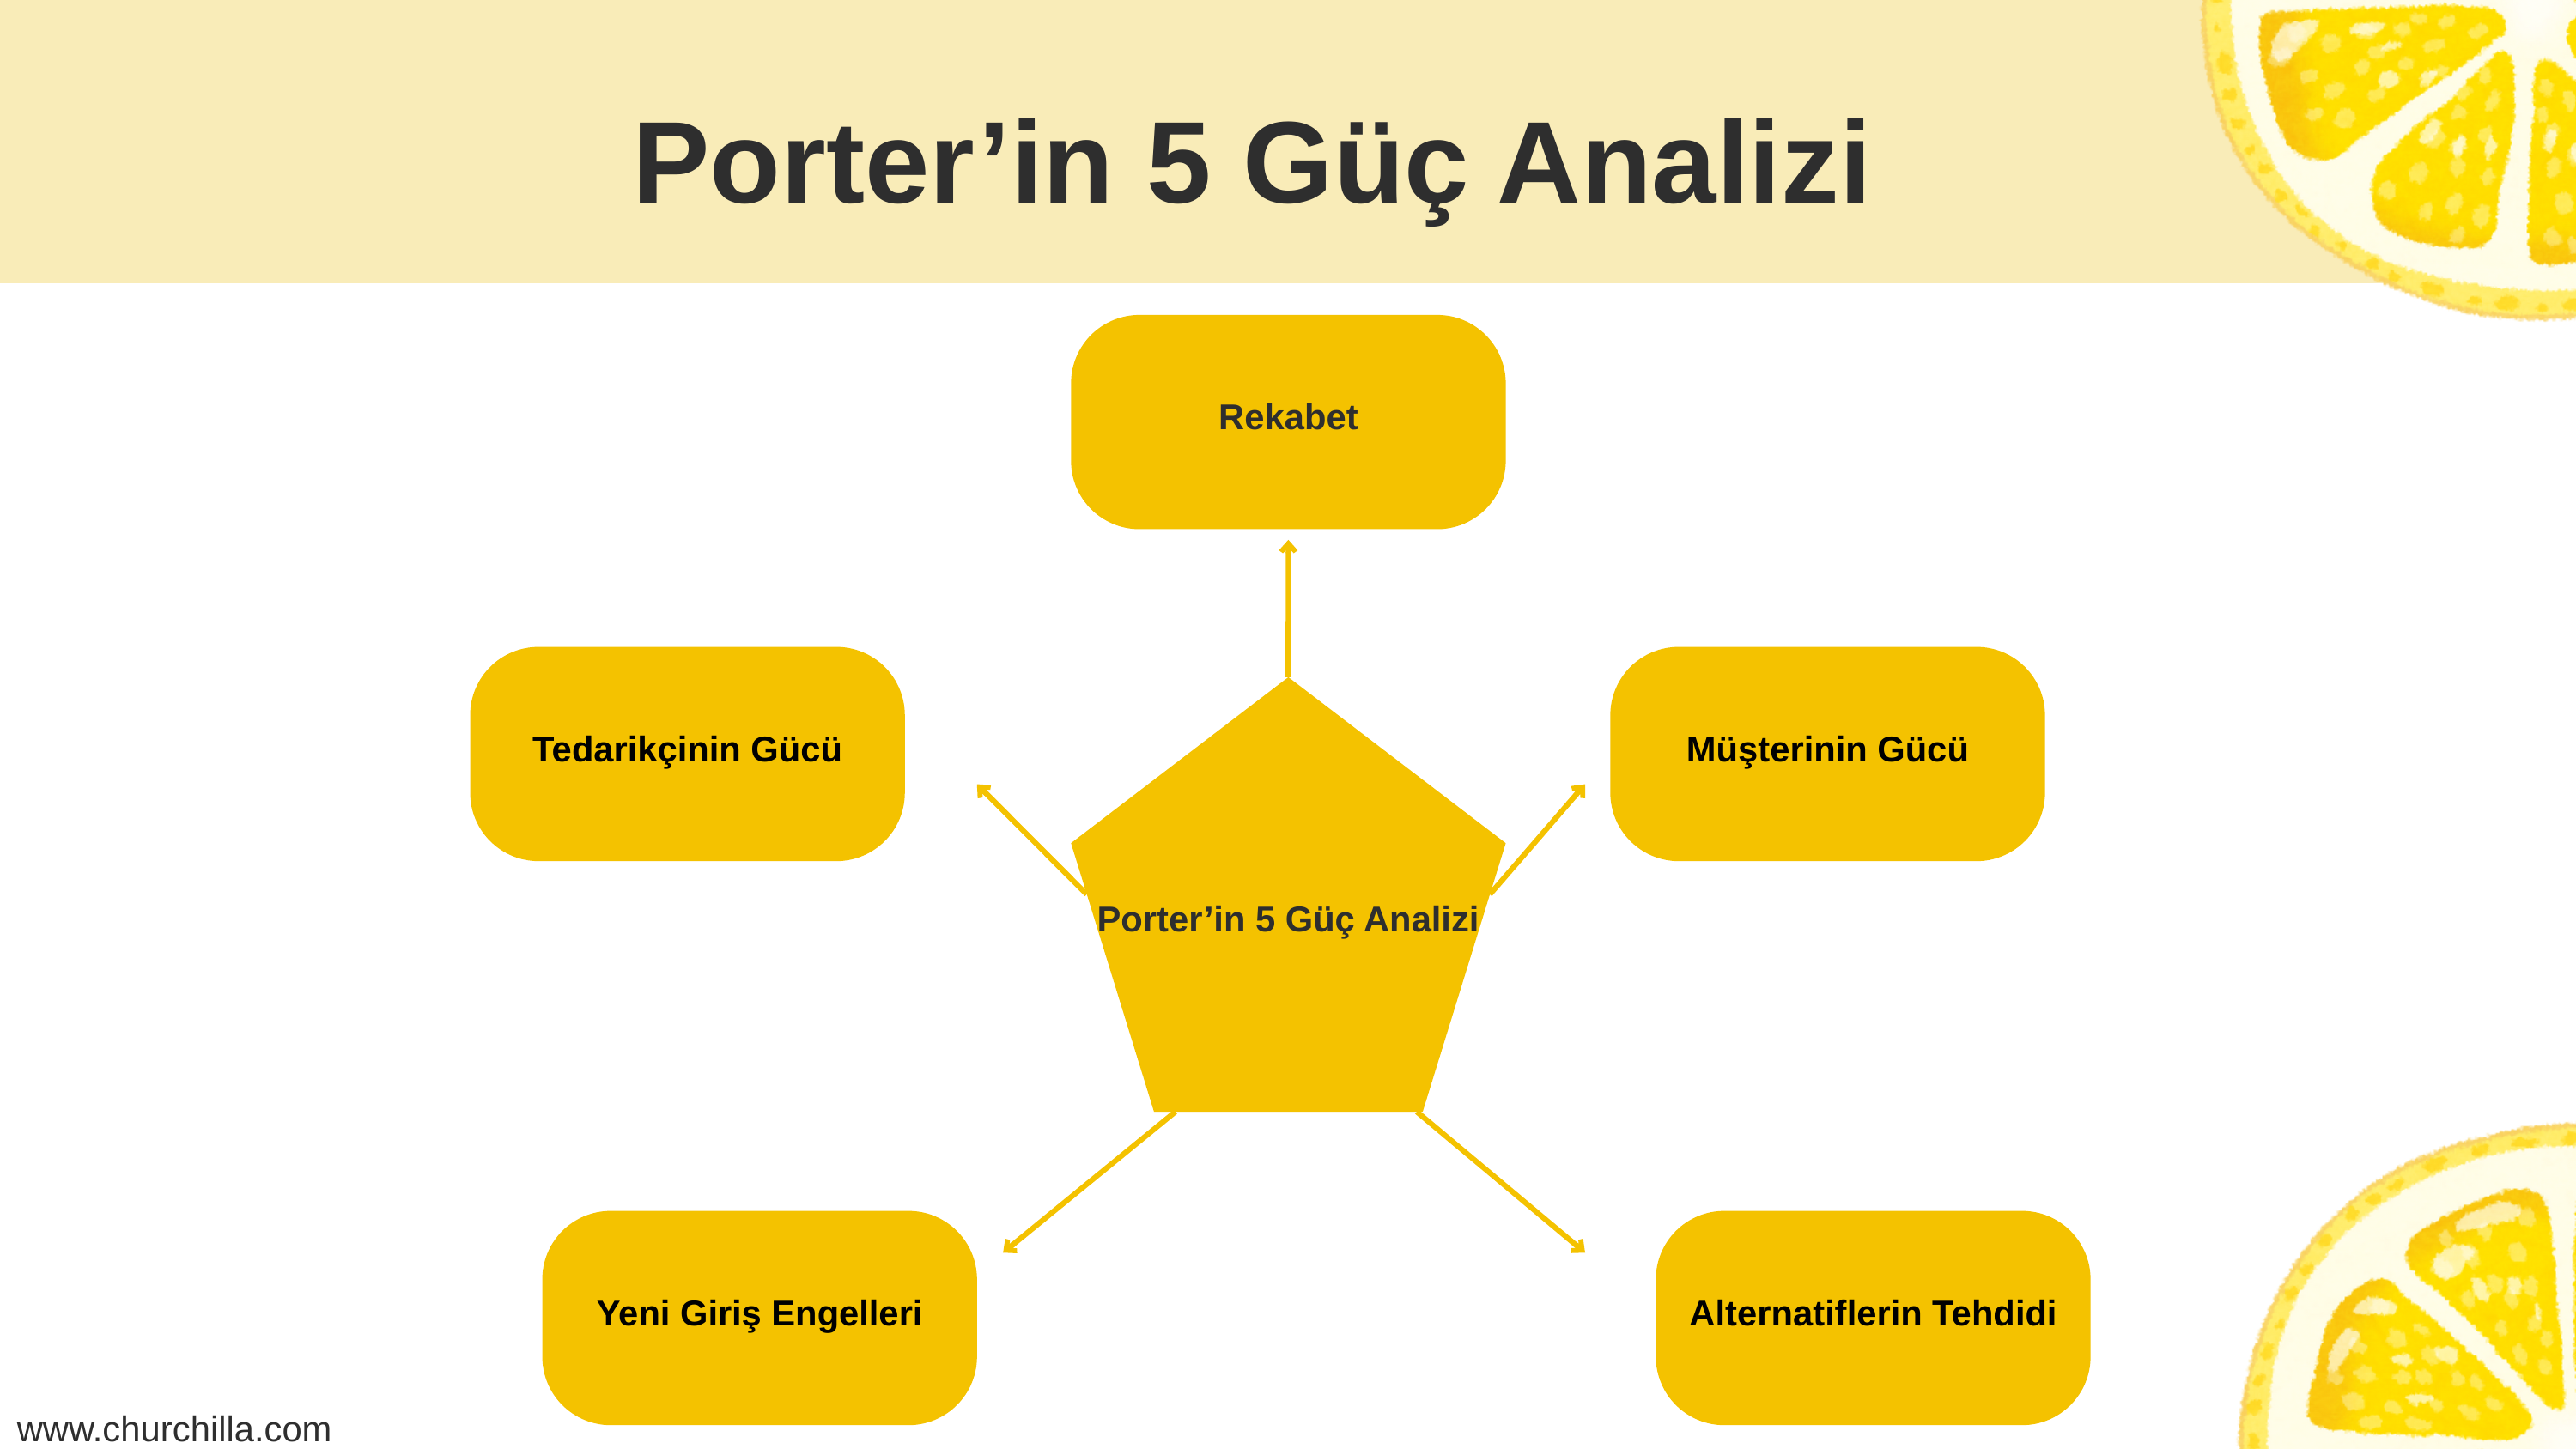

Porter’in 5 Güç Analizi

Rekabet

Tedarikçinin Gücü

Müşterinin Gücü

Porter’in 5 Güç Analizi

Yeni Giriş Engelleri

Alternatiflerin Tehdidi
www.churchilla.com